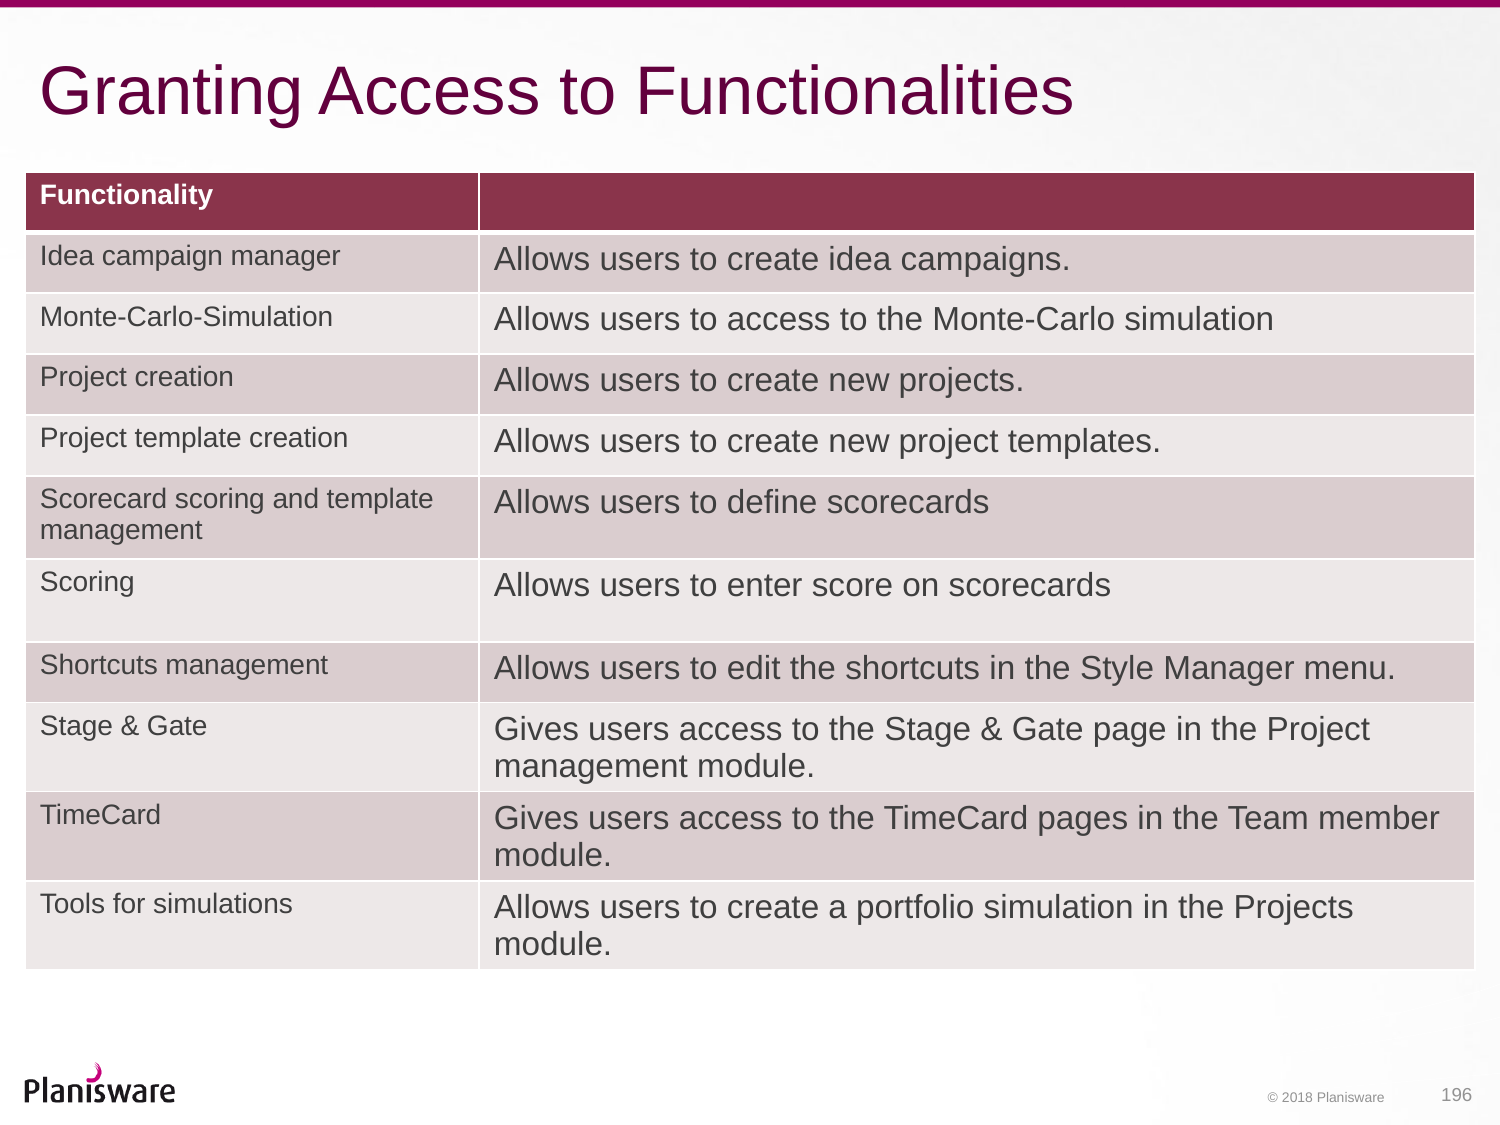

# Granting Access to Functionalities
| Functionality |  |
| --- | --- |
| Idea campaign manager | Allows users to create idea campaigns. |
| Monte-Carlo-Simulation | Allows users to access to the Monte-Carlo simulation |
| Project creation | Allows users to create new projects. |
| Project template creation | Allows users to create new project templates. |
| Scorecard scoring and template management | Allows users to define scorecards |
| Scoring | Allows users to enter score on scorecards |
| Shortcuts management | Allows users to edit the shortcuts in the Style Manager menu. |
| Stage & Gate | Gives users access to the Stage & Gate page in the Project management module. |
| TimeCard | Gives users access to the TimeCard pages in the Team member module. |
| Tools for simulations | Allows users to create a portfolio simulation in the Projects module. |
© 2018 Planisware
196